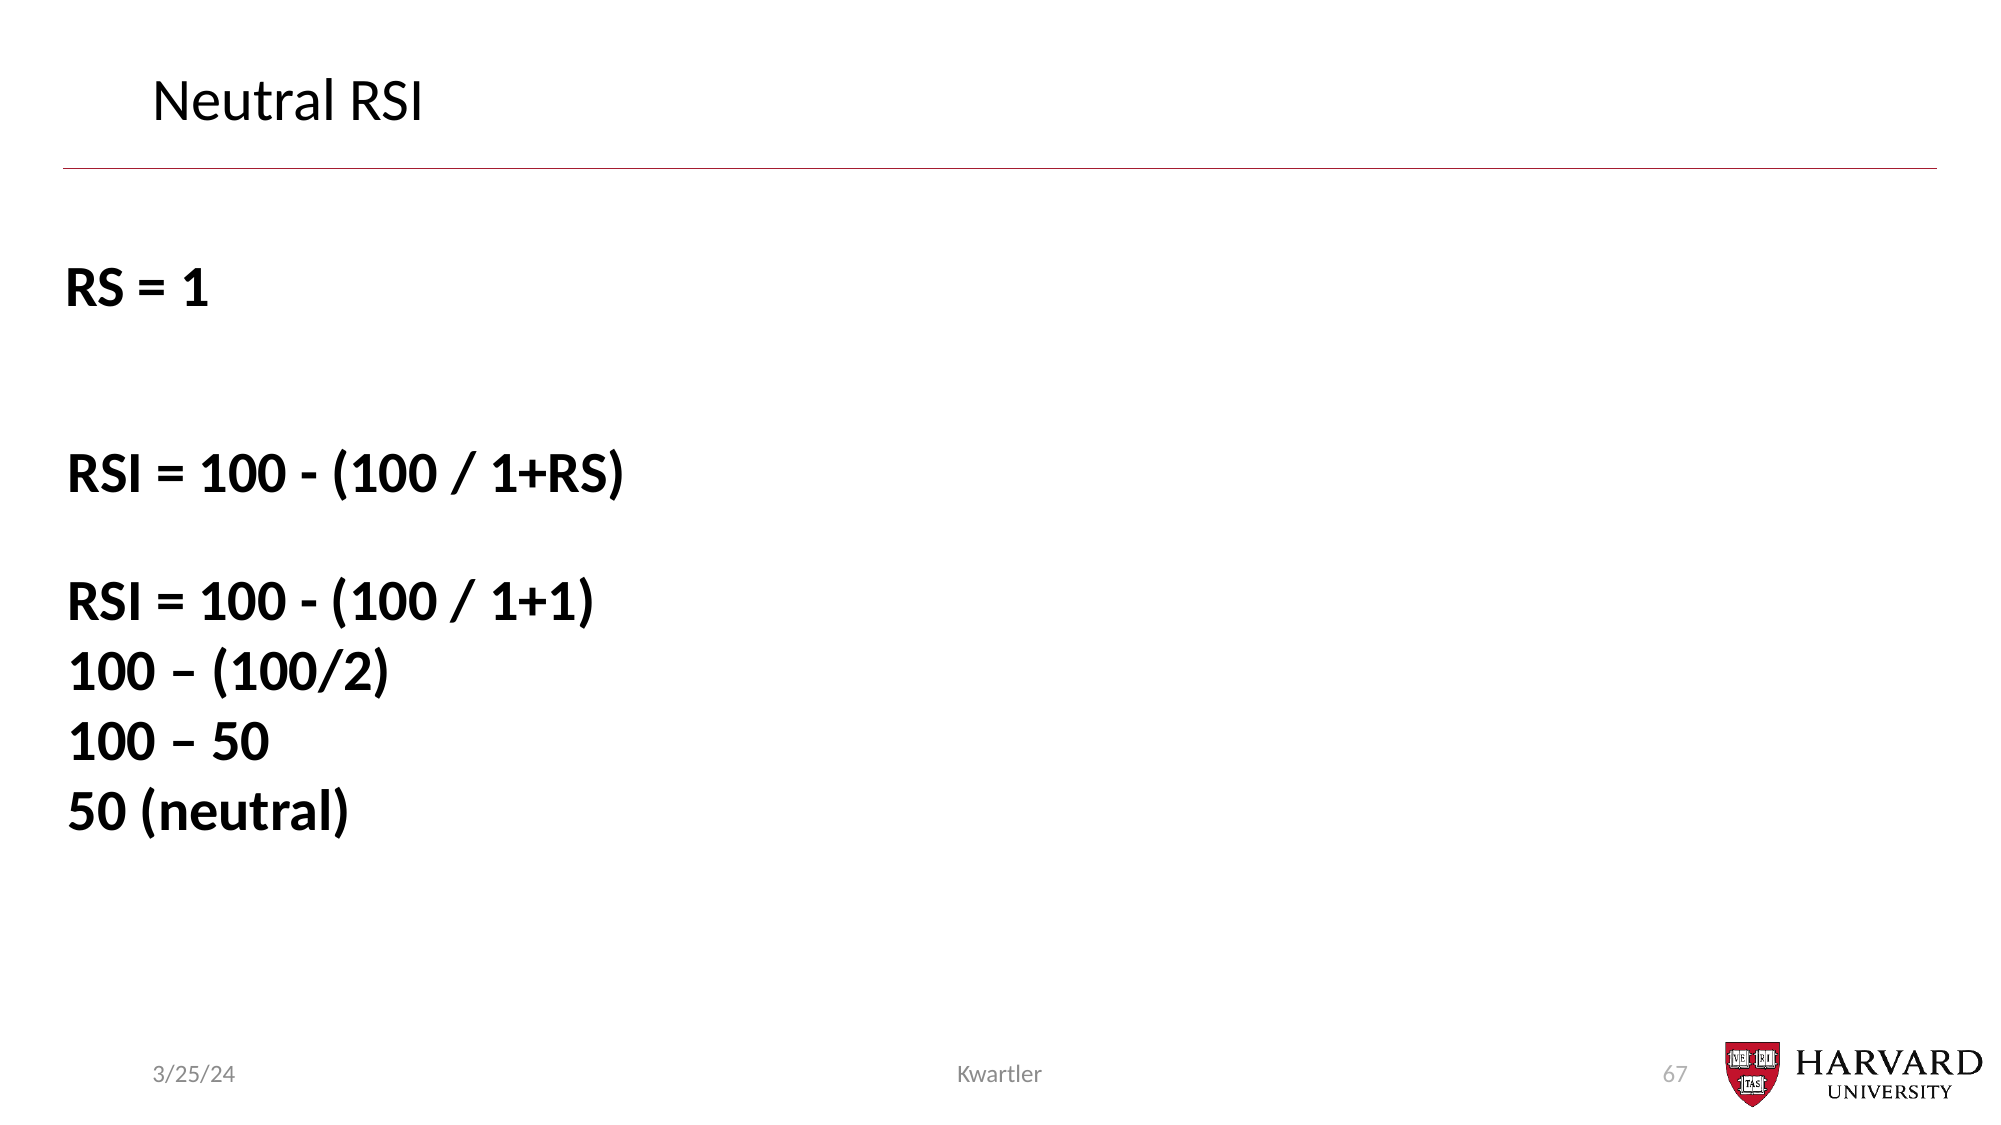

# Neutral RSI
RS = 1
RSI = 100 - (100 / 1+RS)
RSI = 100 - (100 / 1+1)
100 – (100/2)
100 – 50
50 (neutral)
3/25/24
Kwartler
67